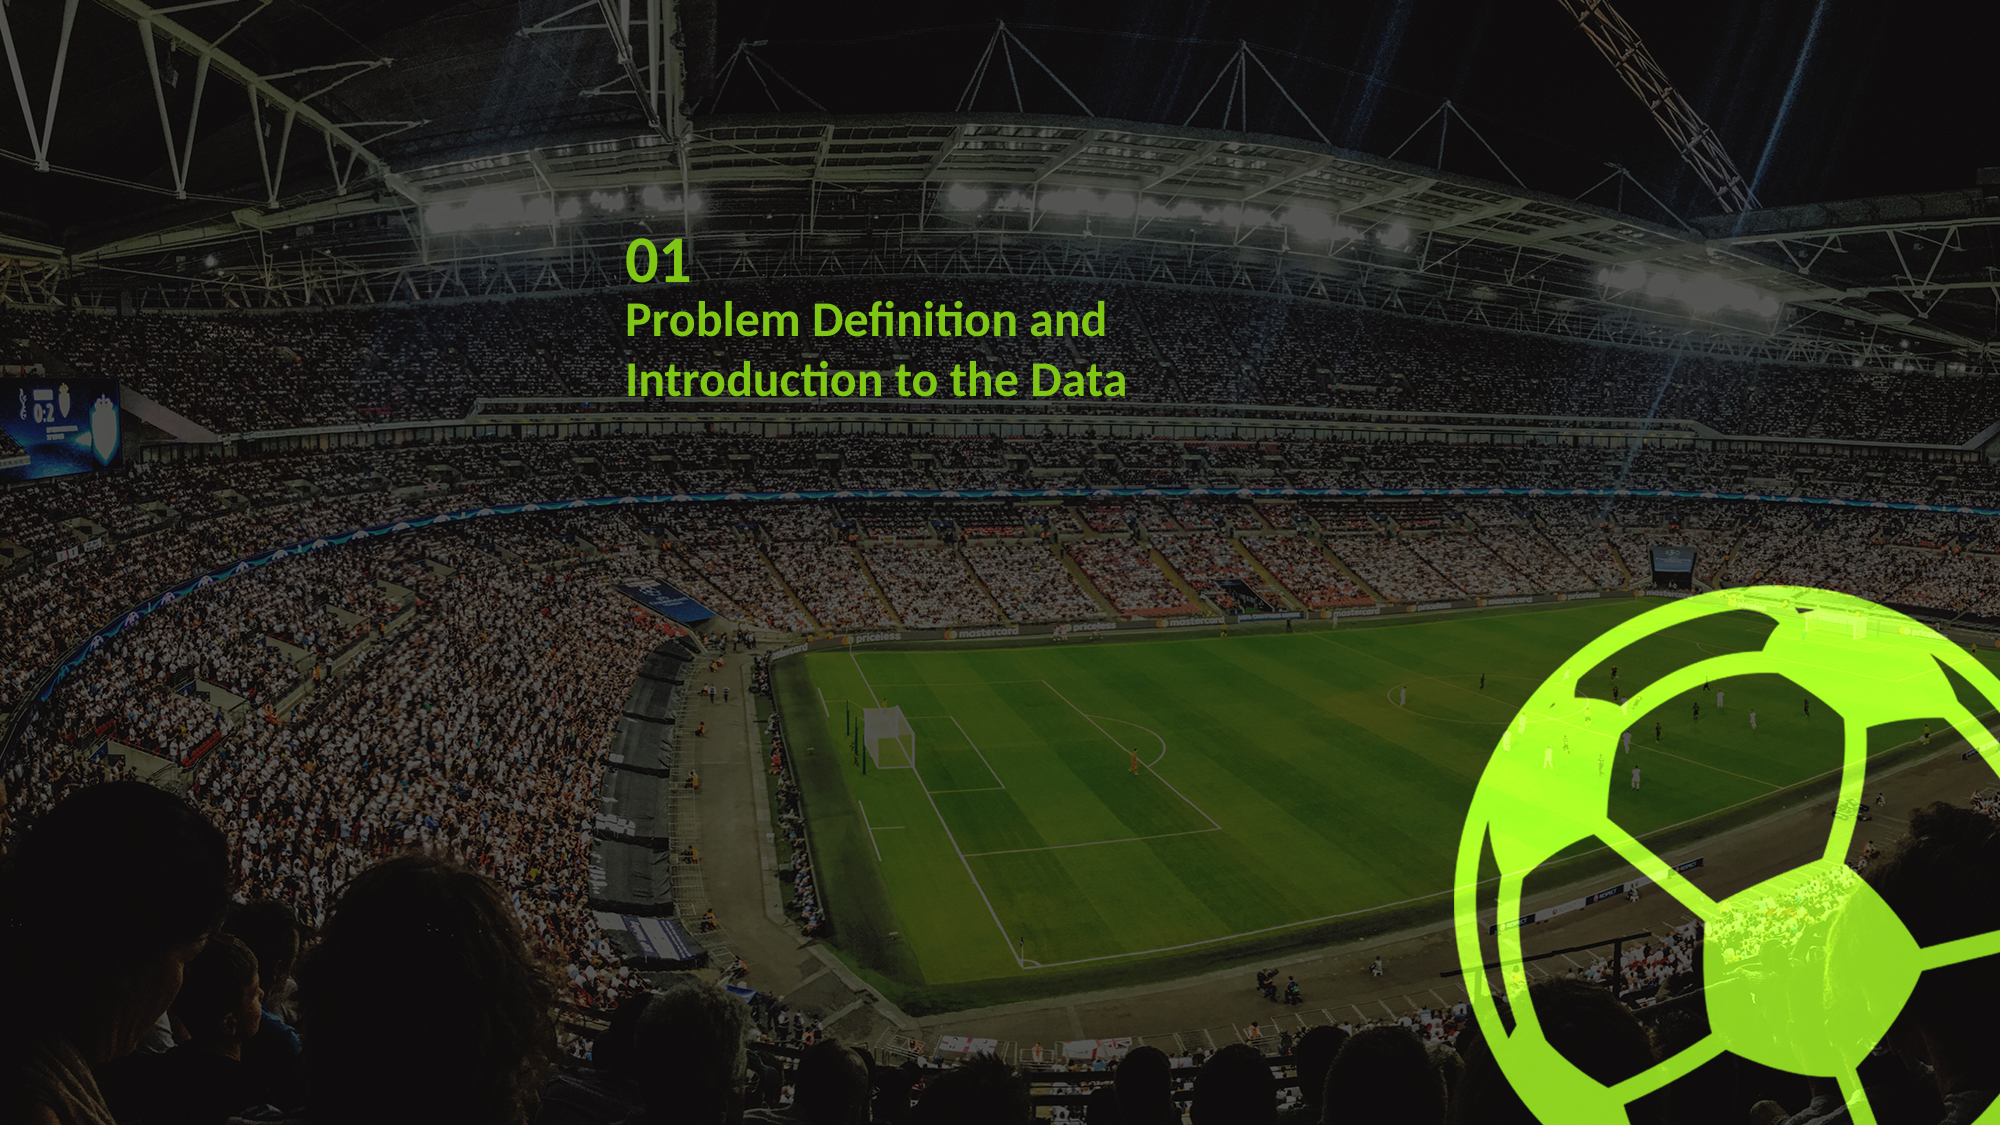

01
Problem Definition and Introduction to the Data